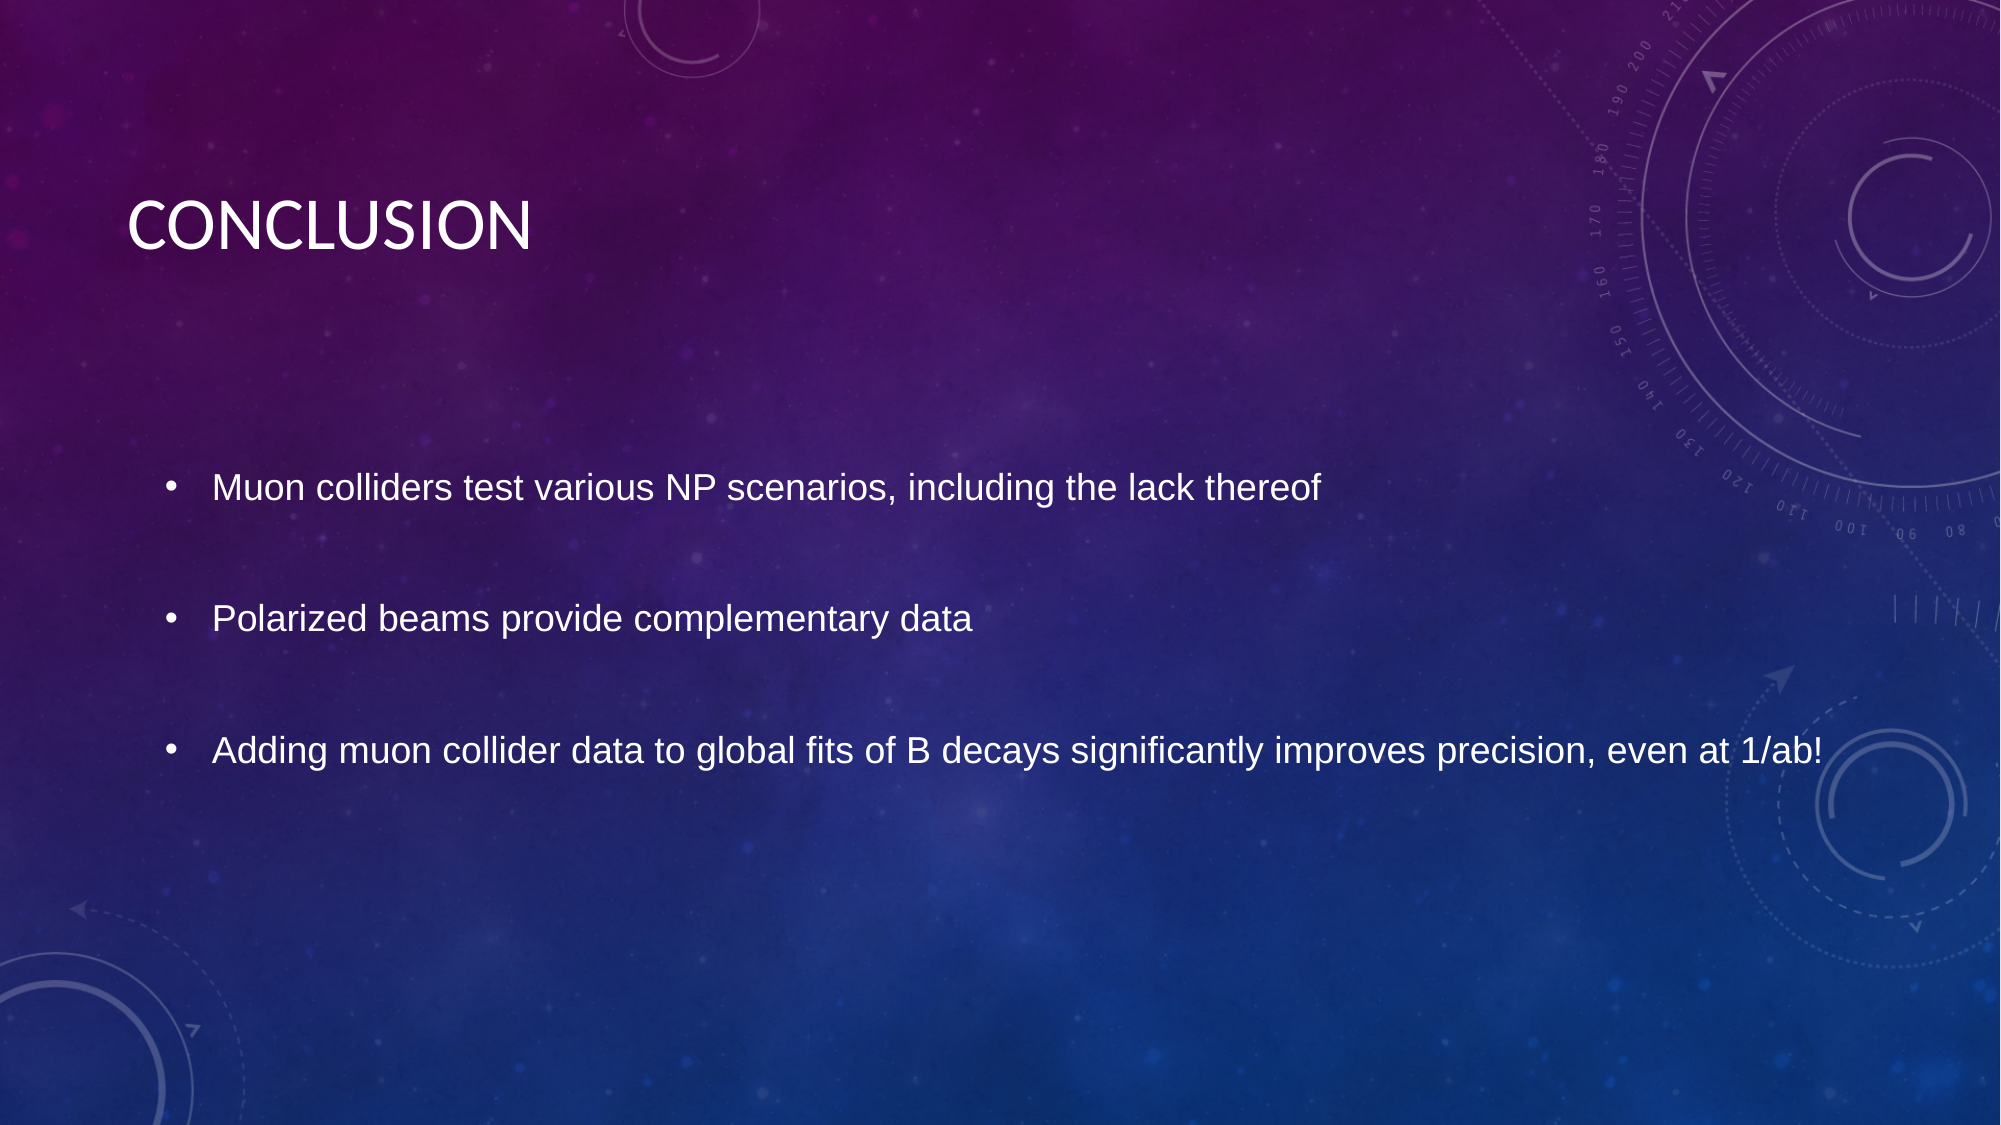

# Conclusion
Muon colliders test various NP scenarios, including the lack thereof

Polarized beams provide complementary data

Adding muon collider data to global fits of B decays significantly improves precision, even at 1/ab!